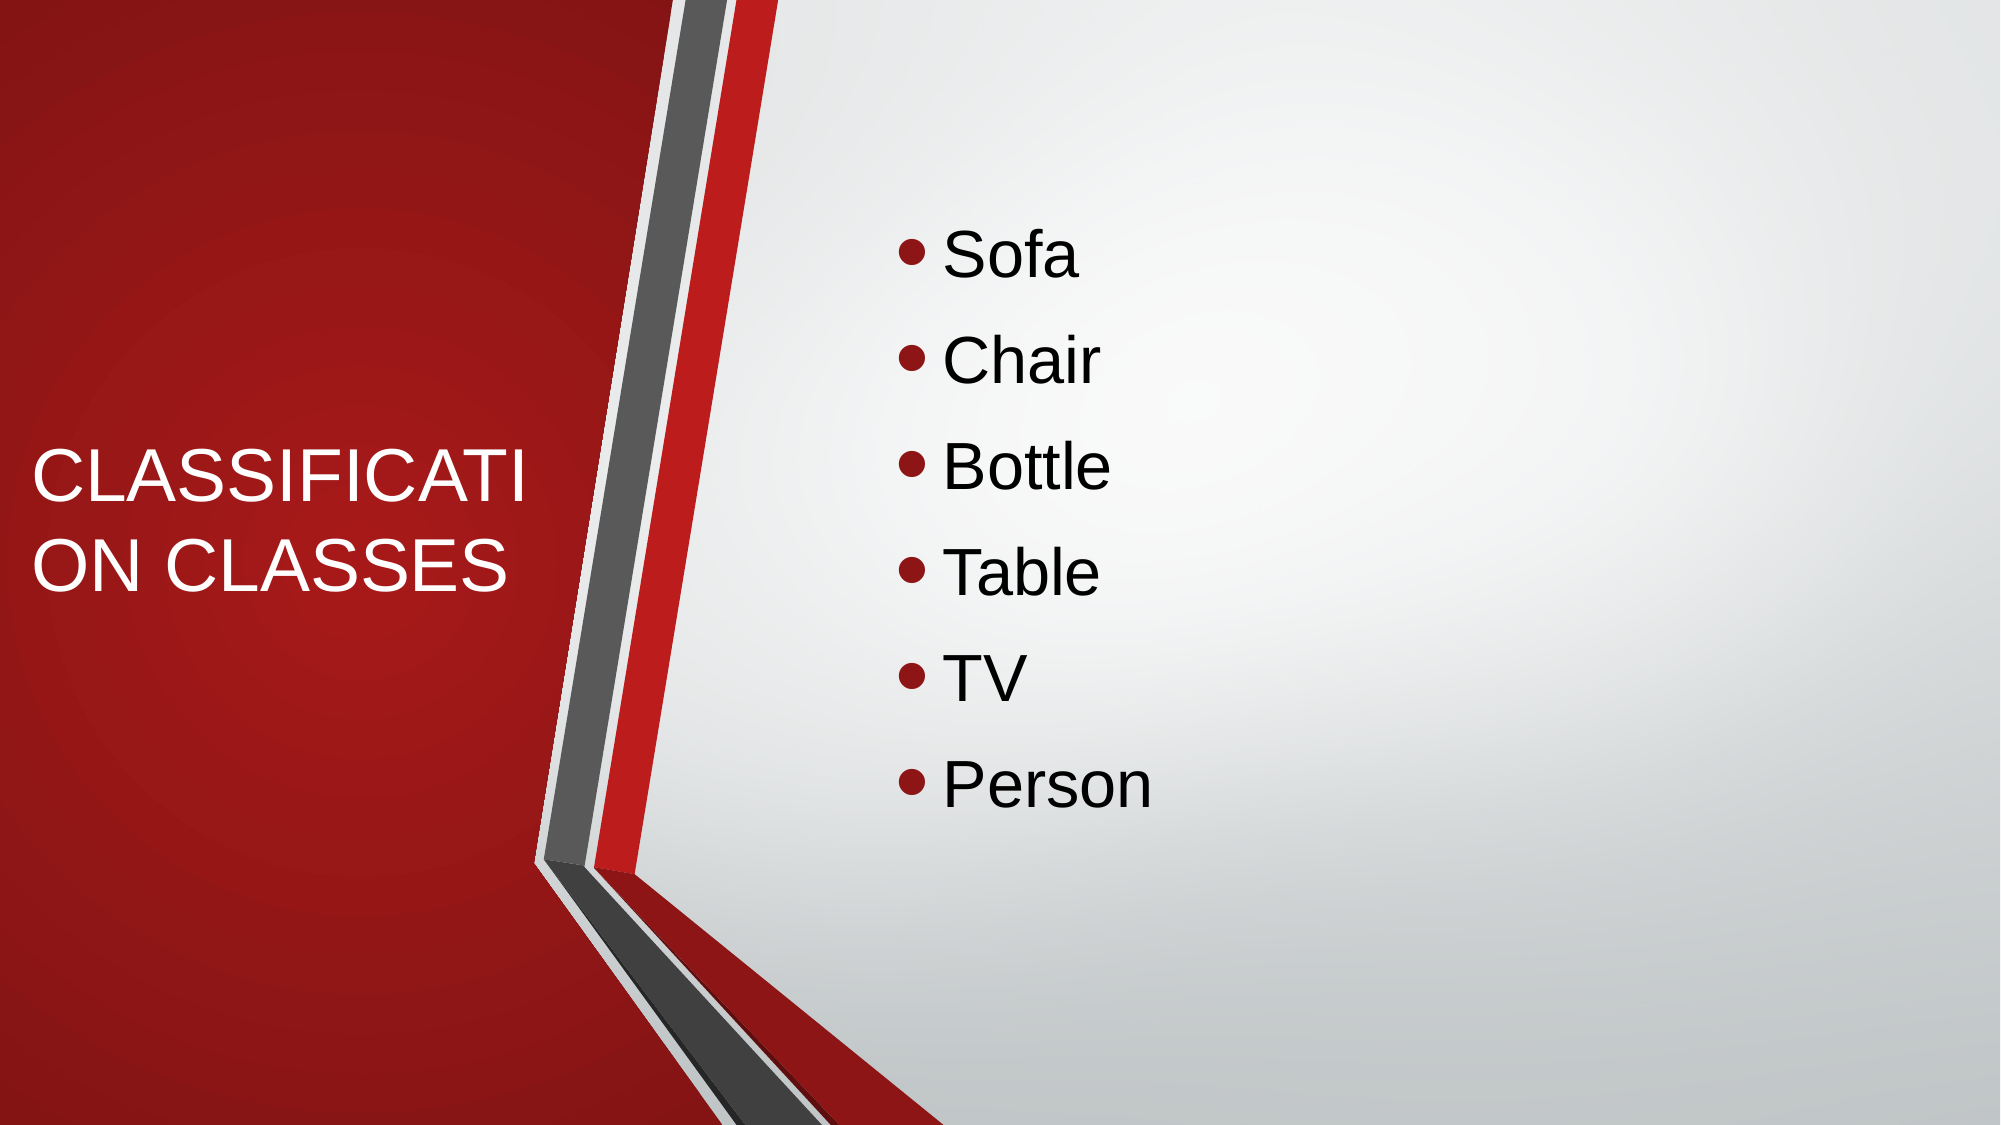

# CLASSIFICATION CLASSES
Sofa
Chair
Bottle
Table
TV
Person